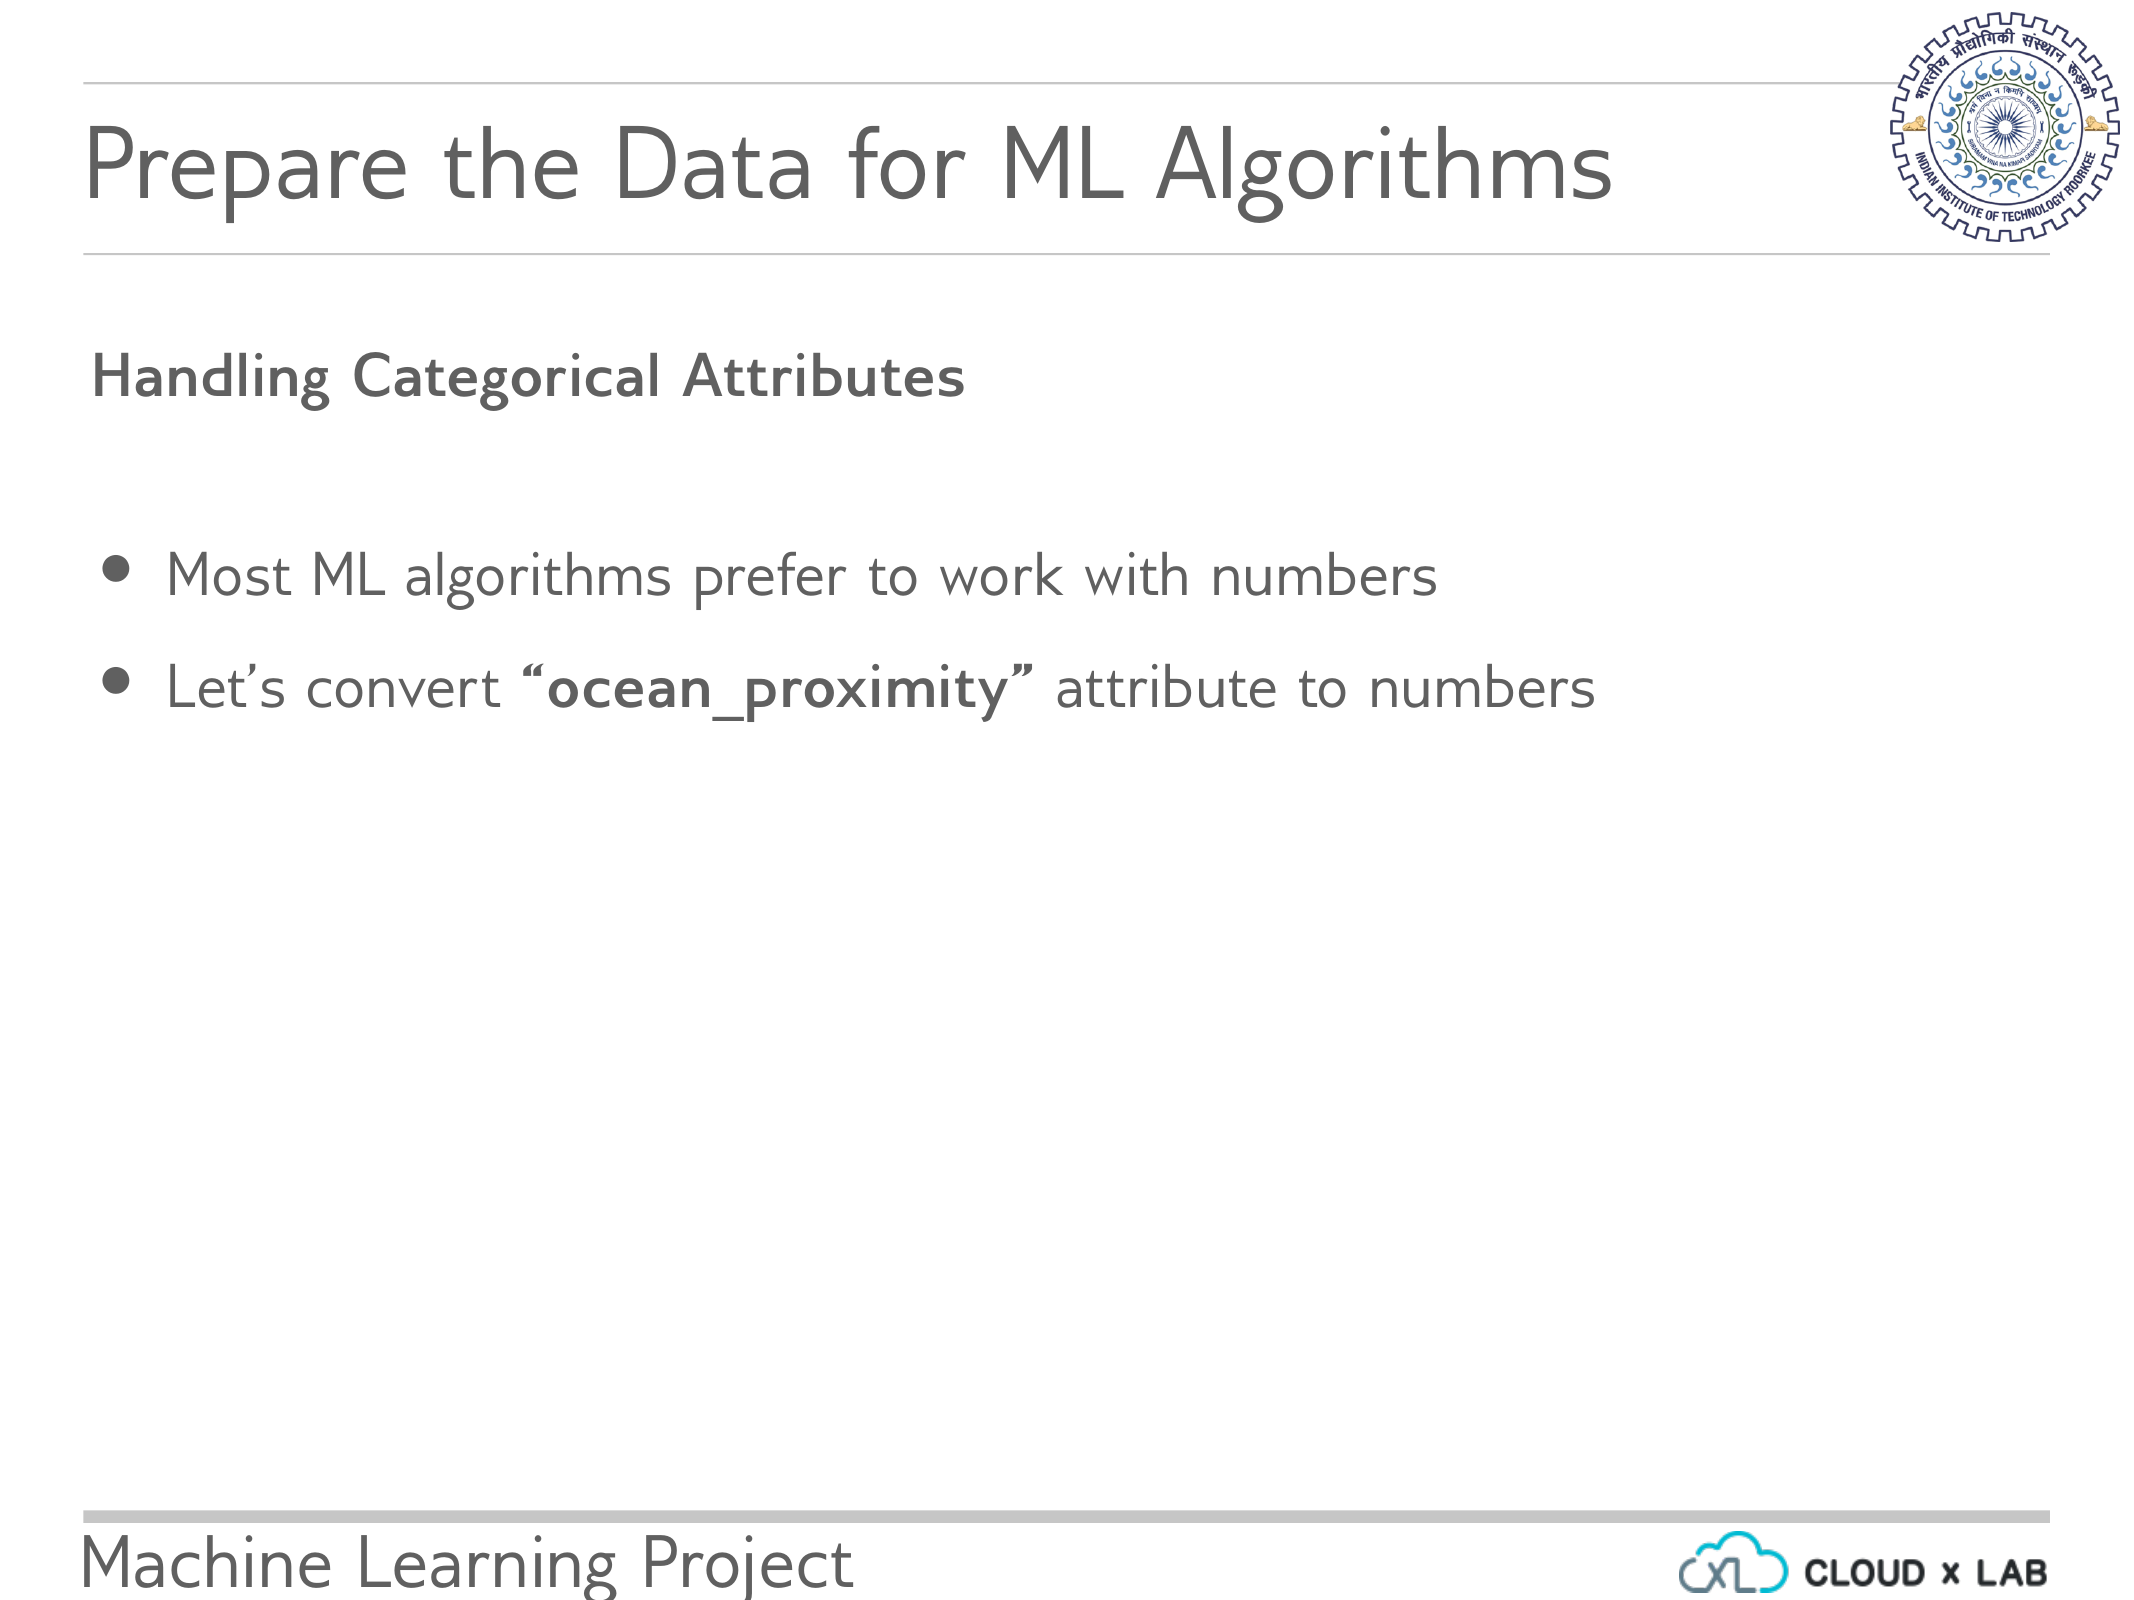

Prepare the Data for ML Algorithms
Handling Categorical Attributes

Most ML algorithms prefer to work with numbers
Let’s convert “ocean_proximity” attribute to numbers